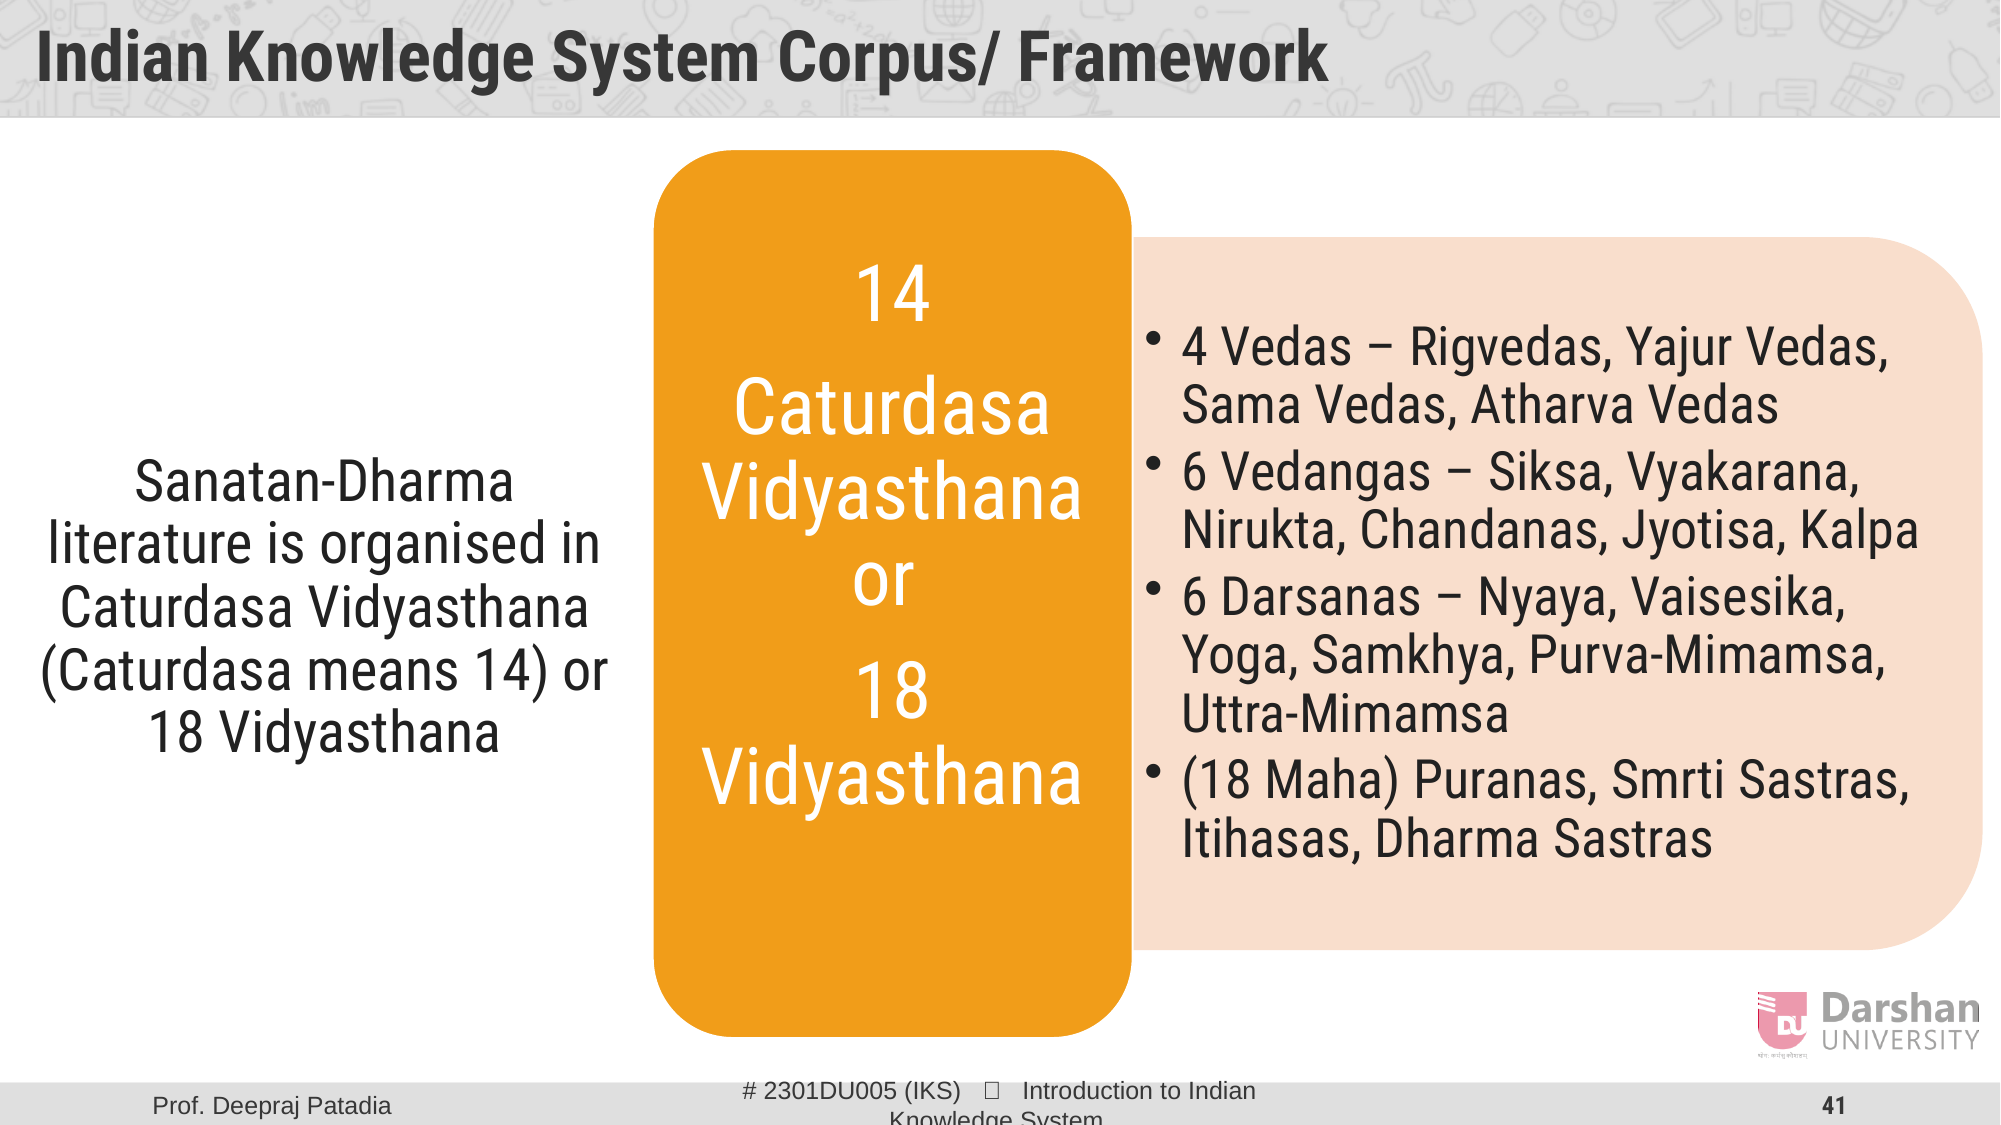

# Indian Knowledge System Corpus/ Framework
14
Caturdasa Vidyasthana or
18 Vidyasthana

4 Vedas – Rigvedas, Yajur Vedas, Sama Vedas, Atharva Vedas
6 Vedangas – Siksa, Vyakarana, Nirukta, Chandanas, Jyotisa, Kalpa
6 Darsanas – Nyaya, Vaisesika, Yoga, Samkhya, Purva-Mimamsa, Uttra-Mimamsa
(18 Maha) Puranas, Smrti Sastras, Itihasas, Dharma Sastras
Sanatan-Dharma literature is organised in Caturdasa Vidyasthana (Caturdasa means 14) or 18 Vidyasthana